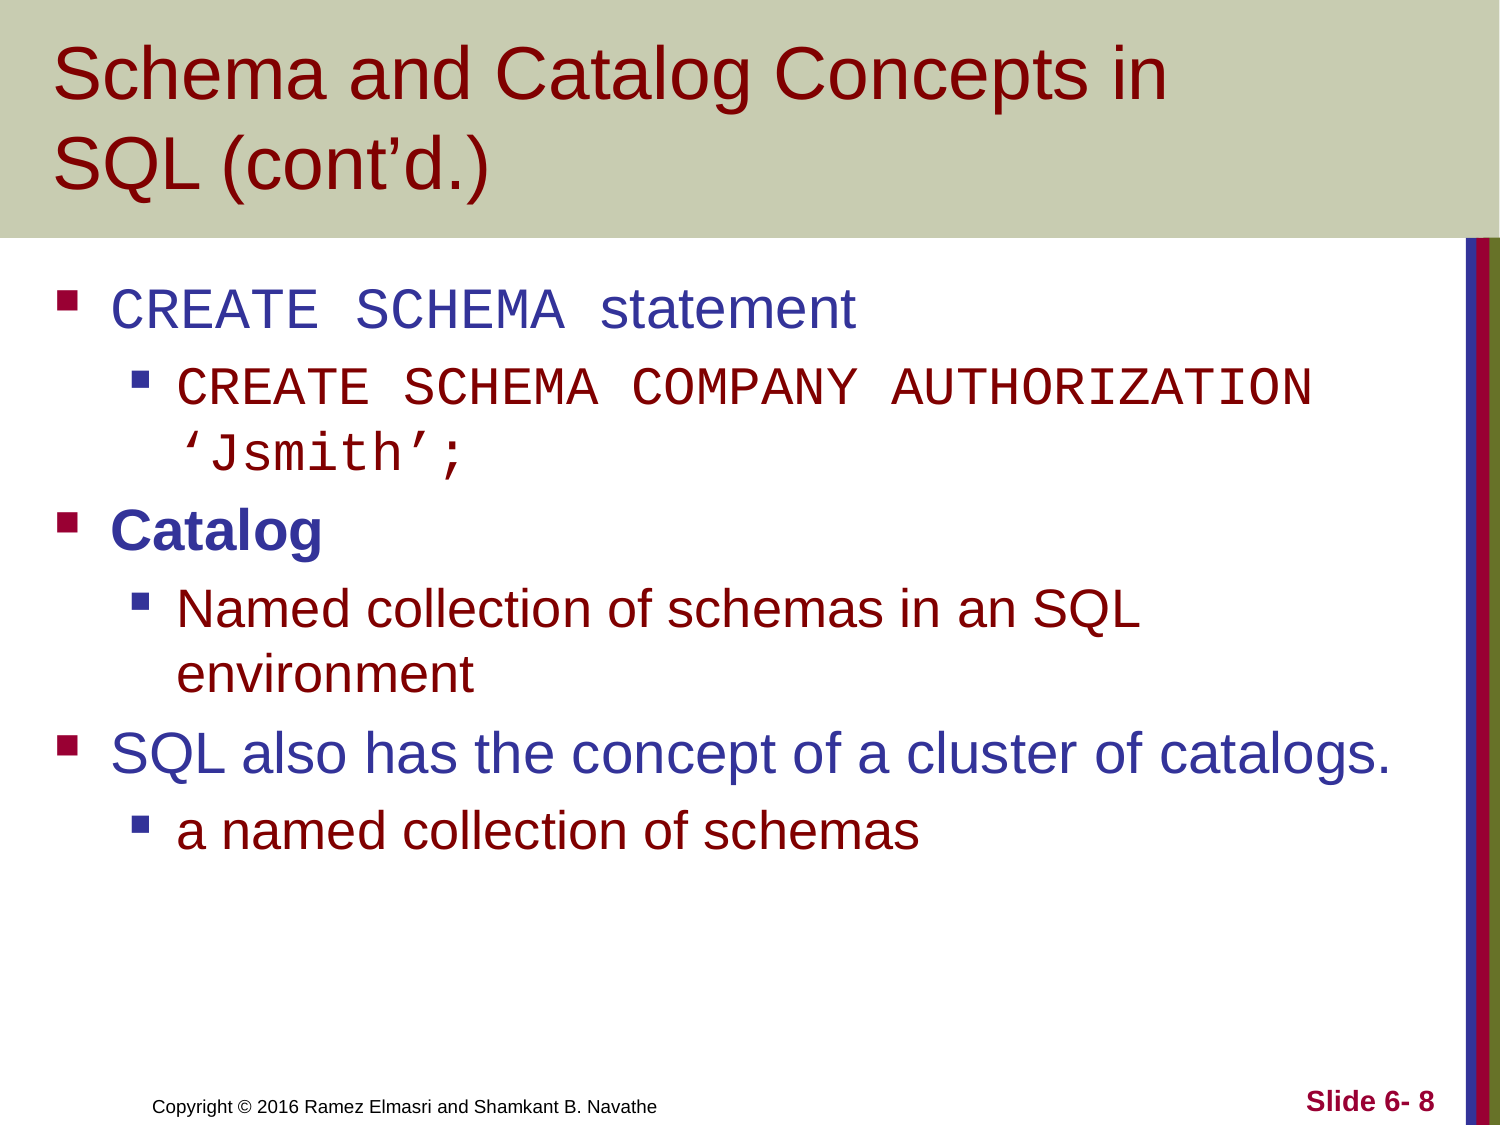

# Schema and Catalog Concepts in SQL (cont’d.)
CREATE SCHEMA statement
CREATE SCHEMA COMPANY AUTHORIZATION ‘Jsmith’;
Catalog
Named collection of schemas in an SQL environment
SQL also has the concept of a cluster of catalogs.
a named collection of schemas

Slide 6- 8